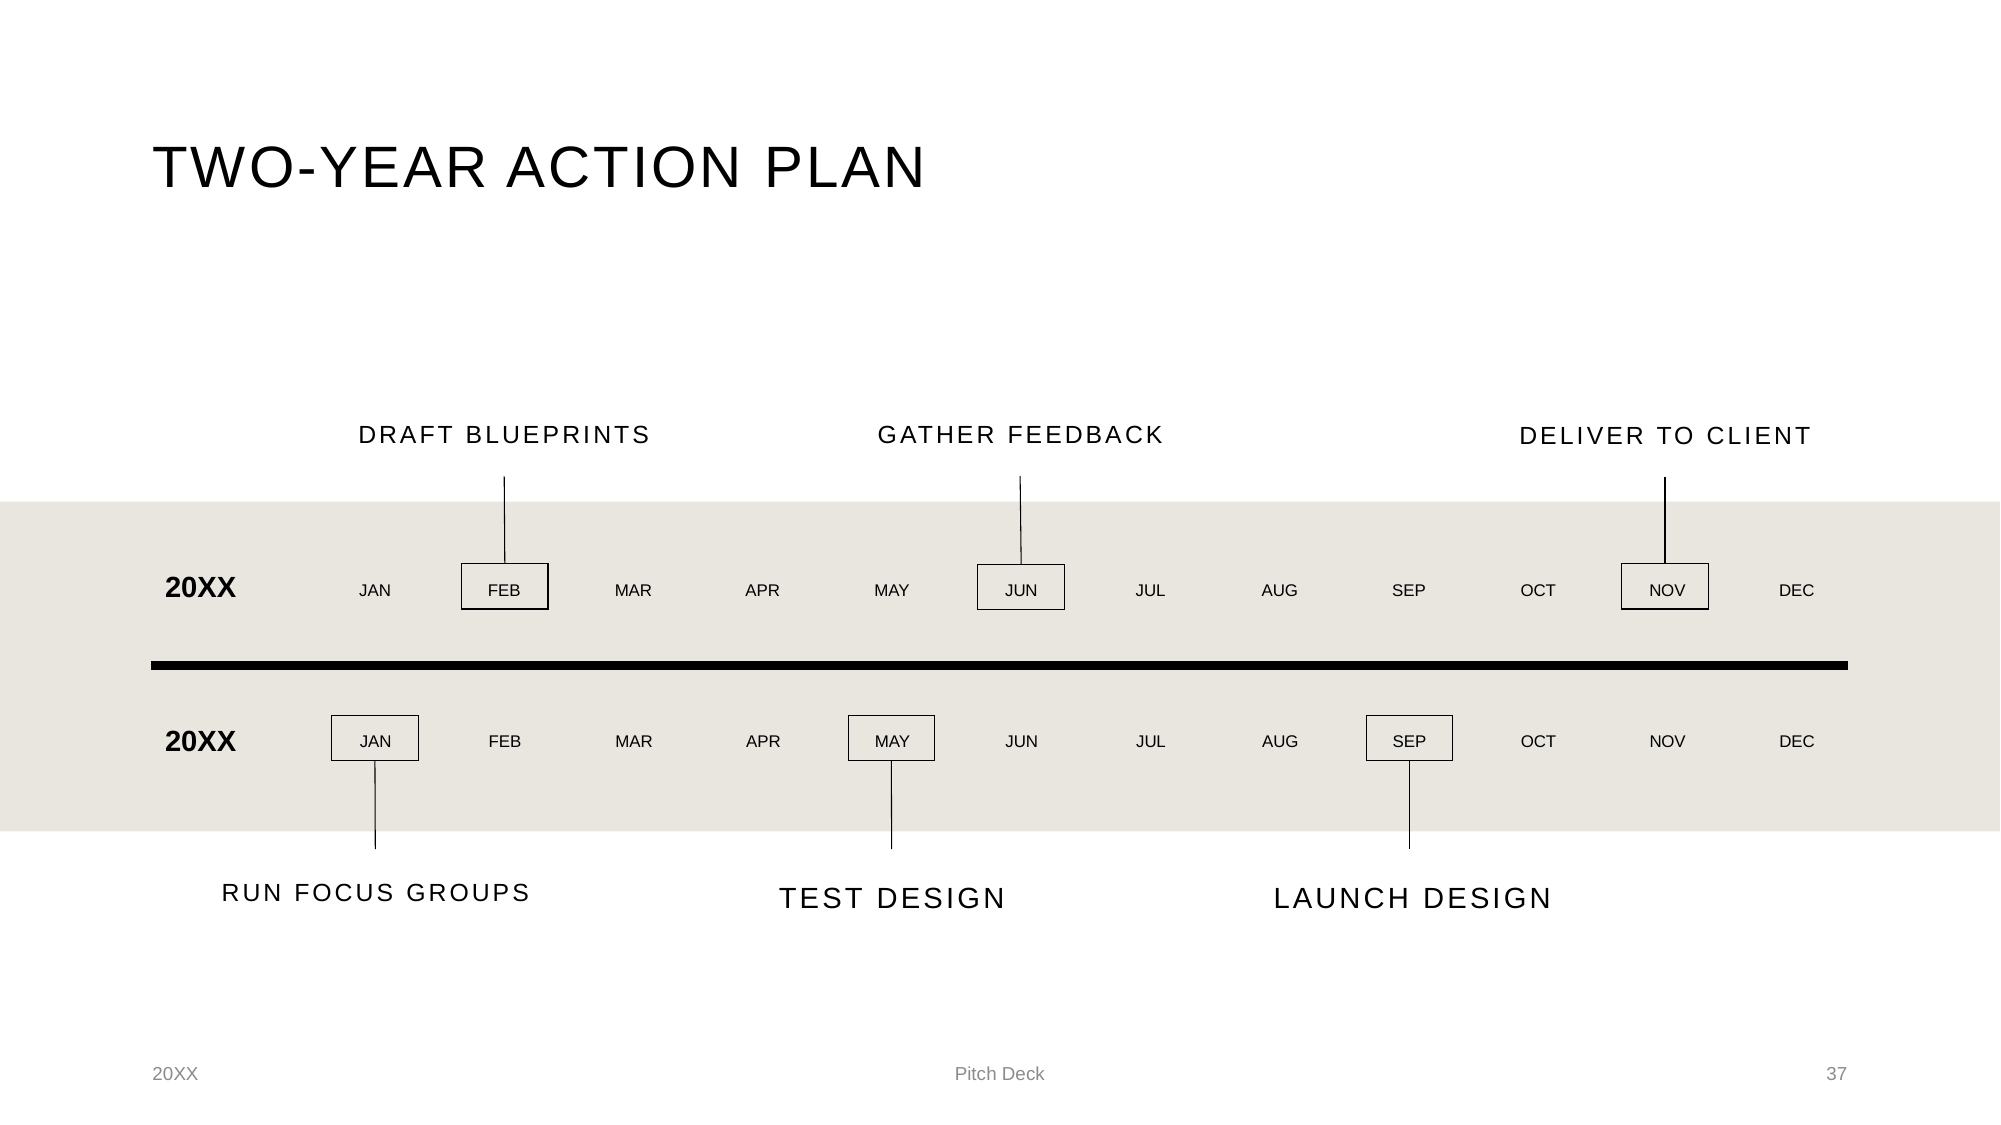

# TWO-YEAR ACTION PLAN
GATHER FEEDBACK
DRAFT BLUEPRINTS
DELIVER TO CLIENT
20XX

JAN
FEB
MAR
APR
MAY
JUN
JUL
AUG
SEP
OCT
NOV
DEC
20XX

JAN
FEB
MAR
APR
MAY
JUN
JUL
AUG
SEP
OCT
NOV
DEC
RUN FOCUS GROUPS
TEST DESIGN
LAUNCH DESIGN
20XX
Pitch Deck
37